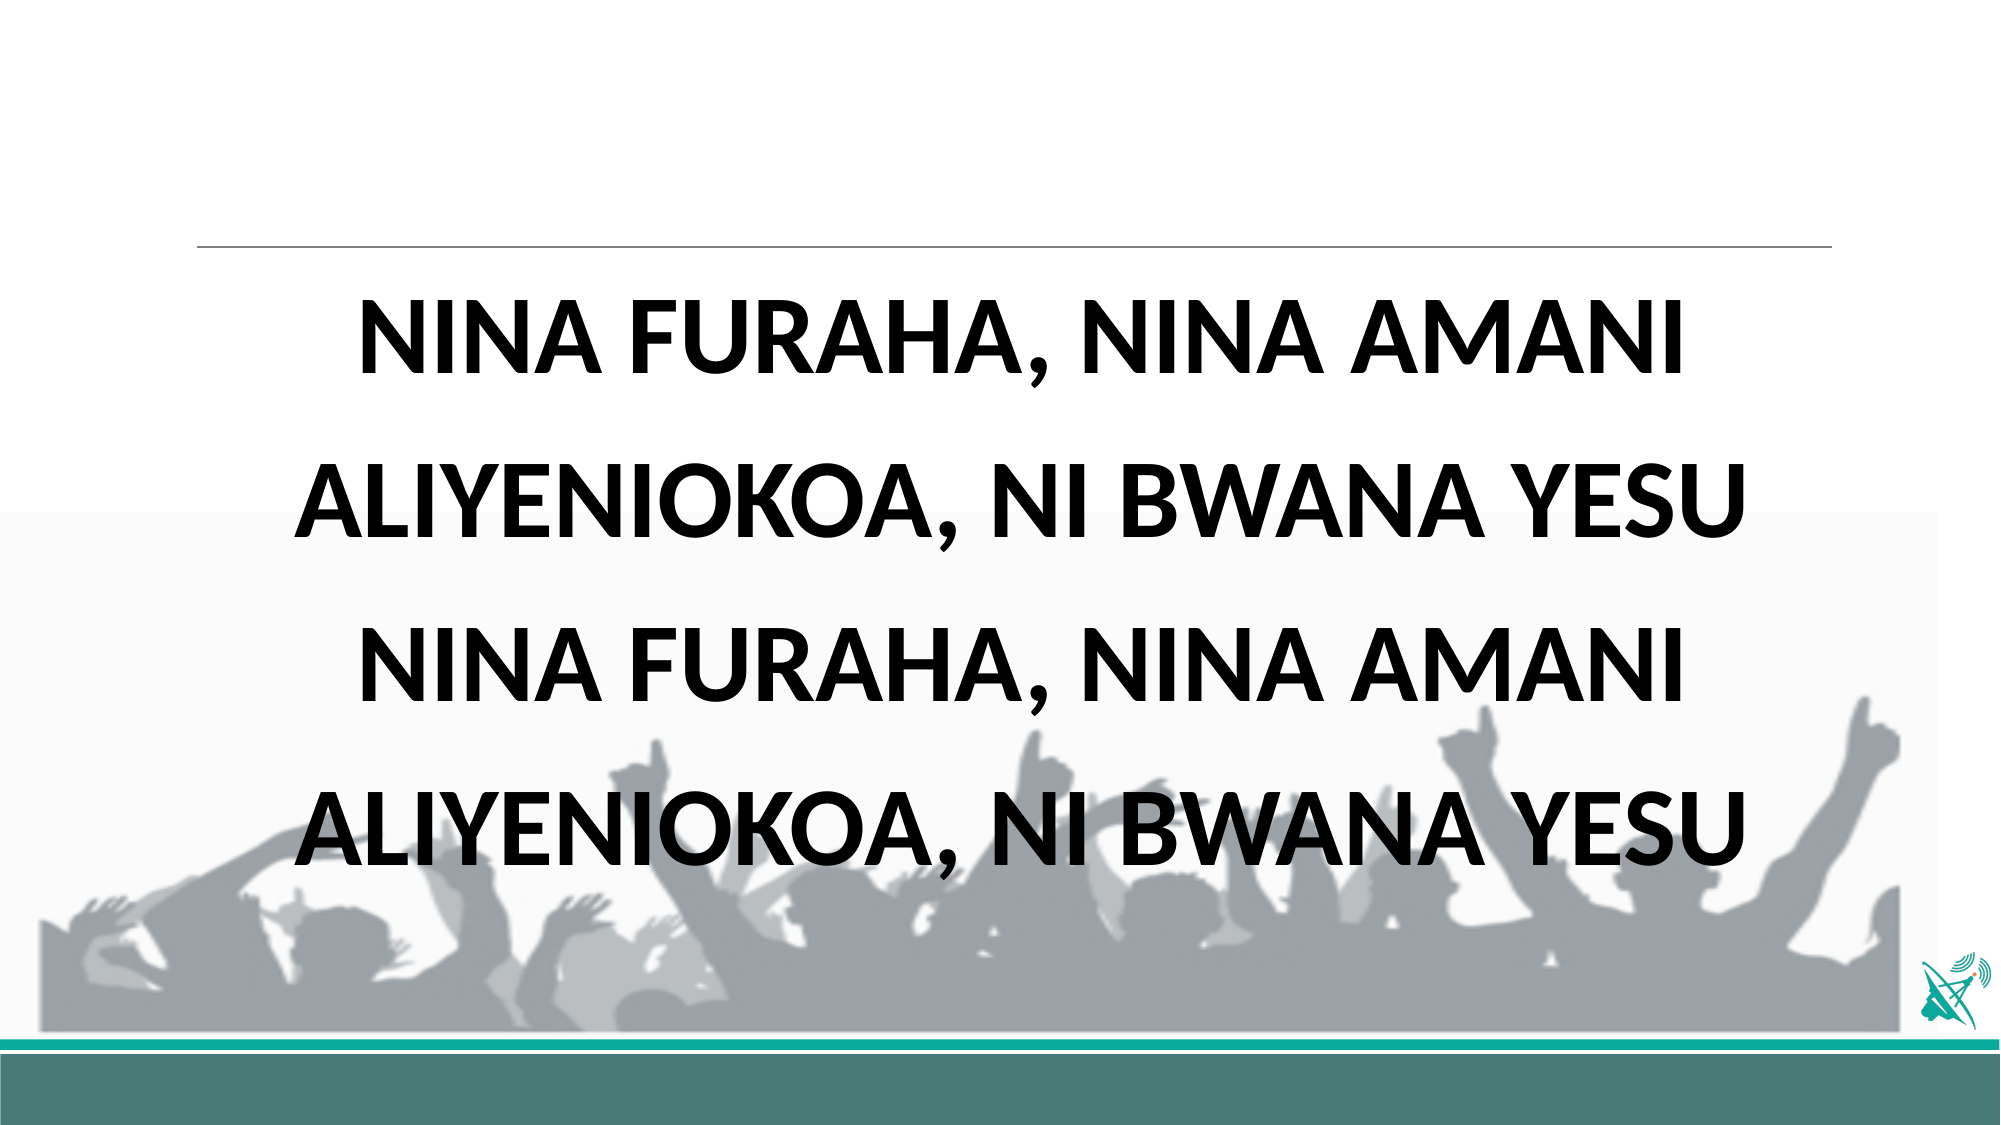

NINA FURAHA, NINA AMANI
ALIYENIOKOA, NI BWANA YESU
NINA FURAHA, NINA AMANI
ALIYENIOKOA, NI BWANA YESU